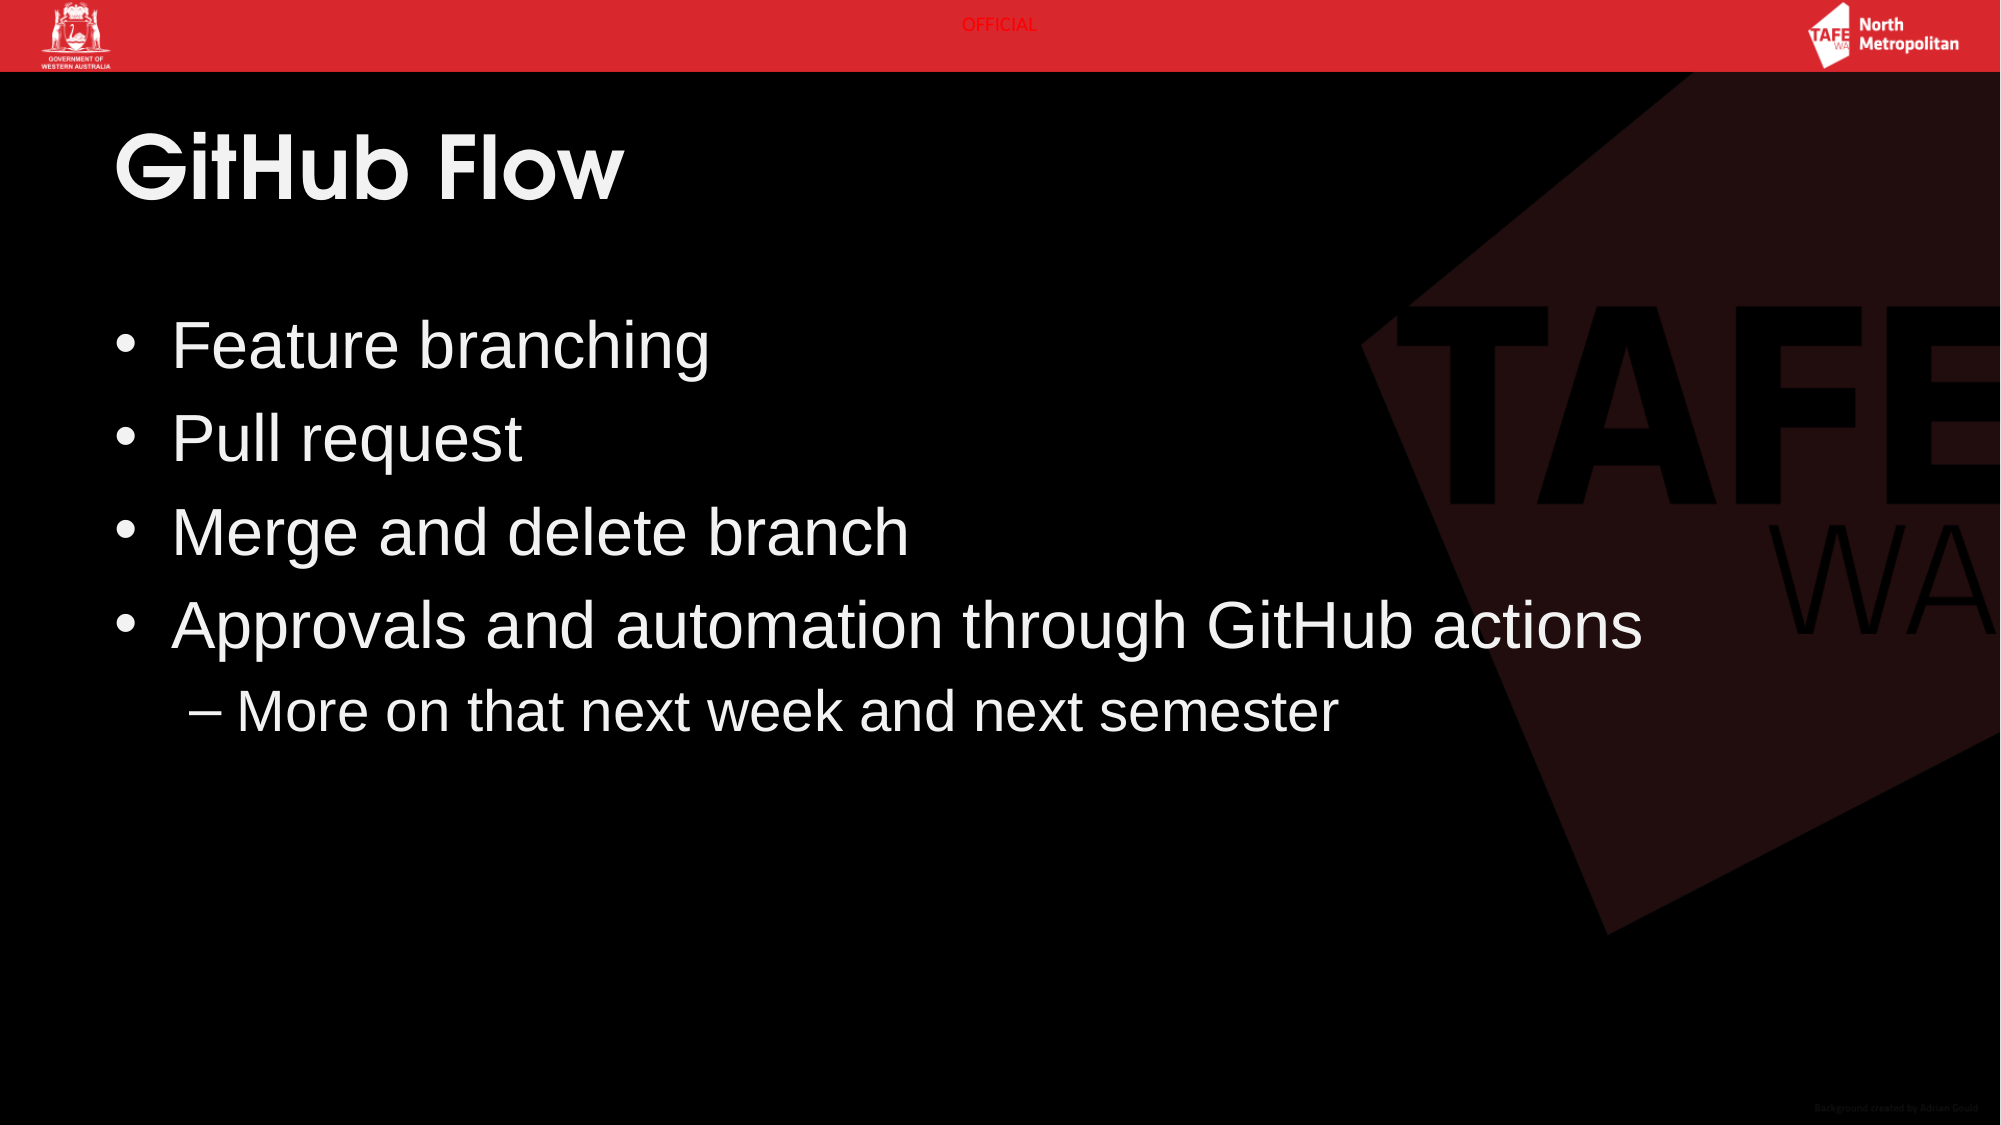

# GitHub Flow
Feature branching
Pull request
Merge and delete branch
Approvals and automation through GitHub actions
More on that next week and next semester